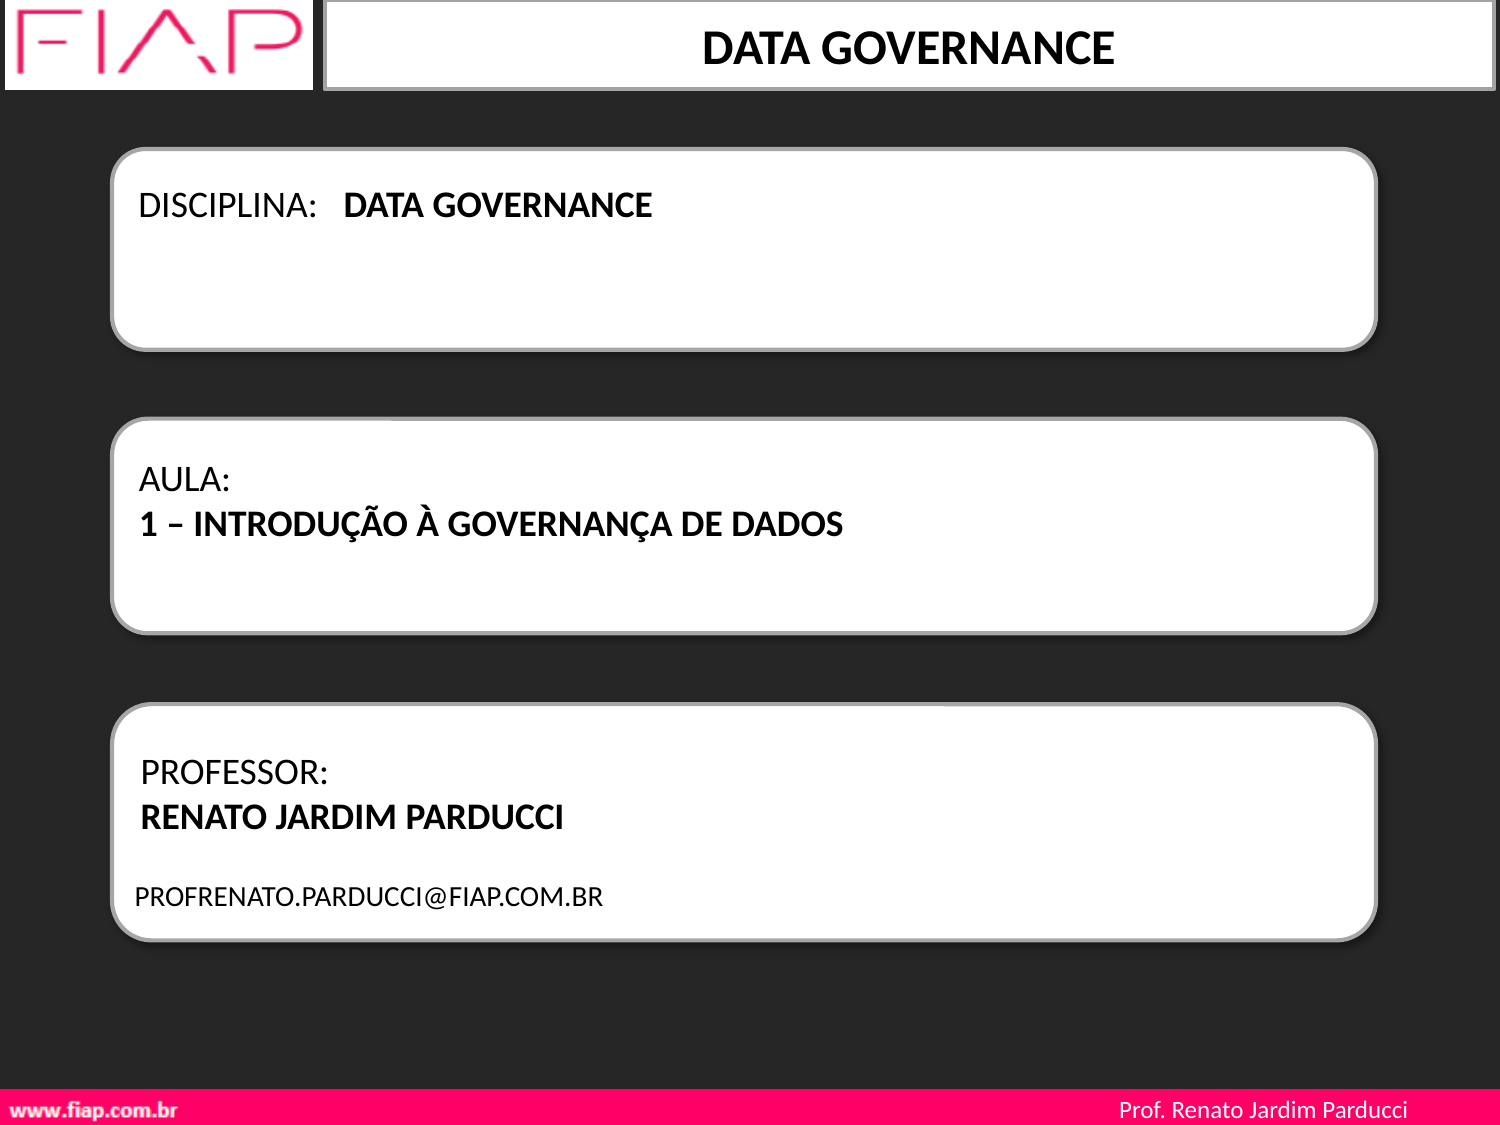

DISCIPLINA:   DATA GOVERNANCE

AULA:
1 – INTRODUÇÃO À GOVERNANÇA DE DADOS

PROFESSOR:
RENATO JARDIM PARDUCCI
PROFRENATO.PARDUCCI@FIAP.COM.BR